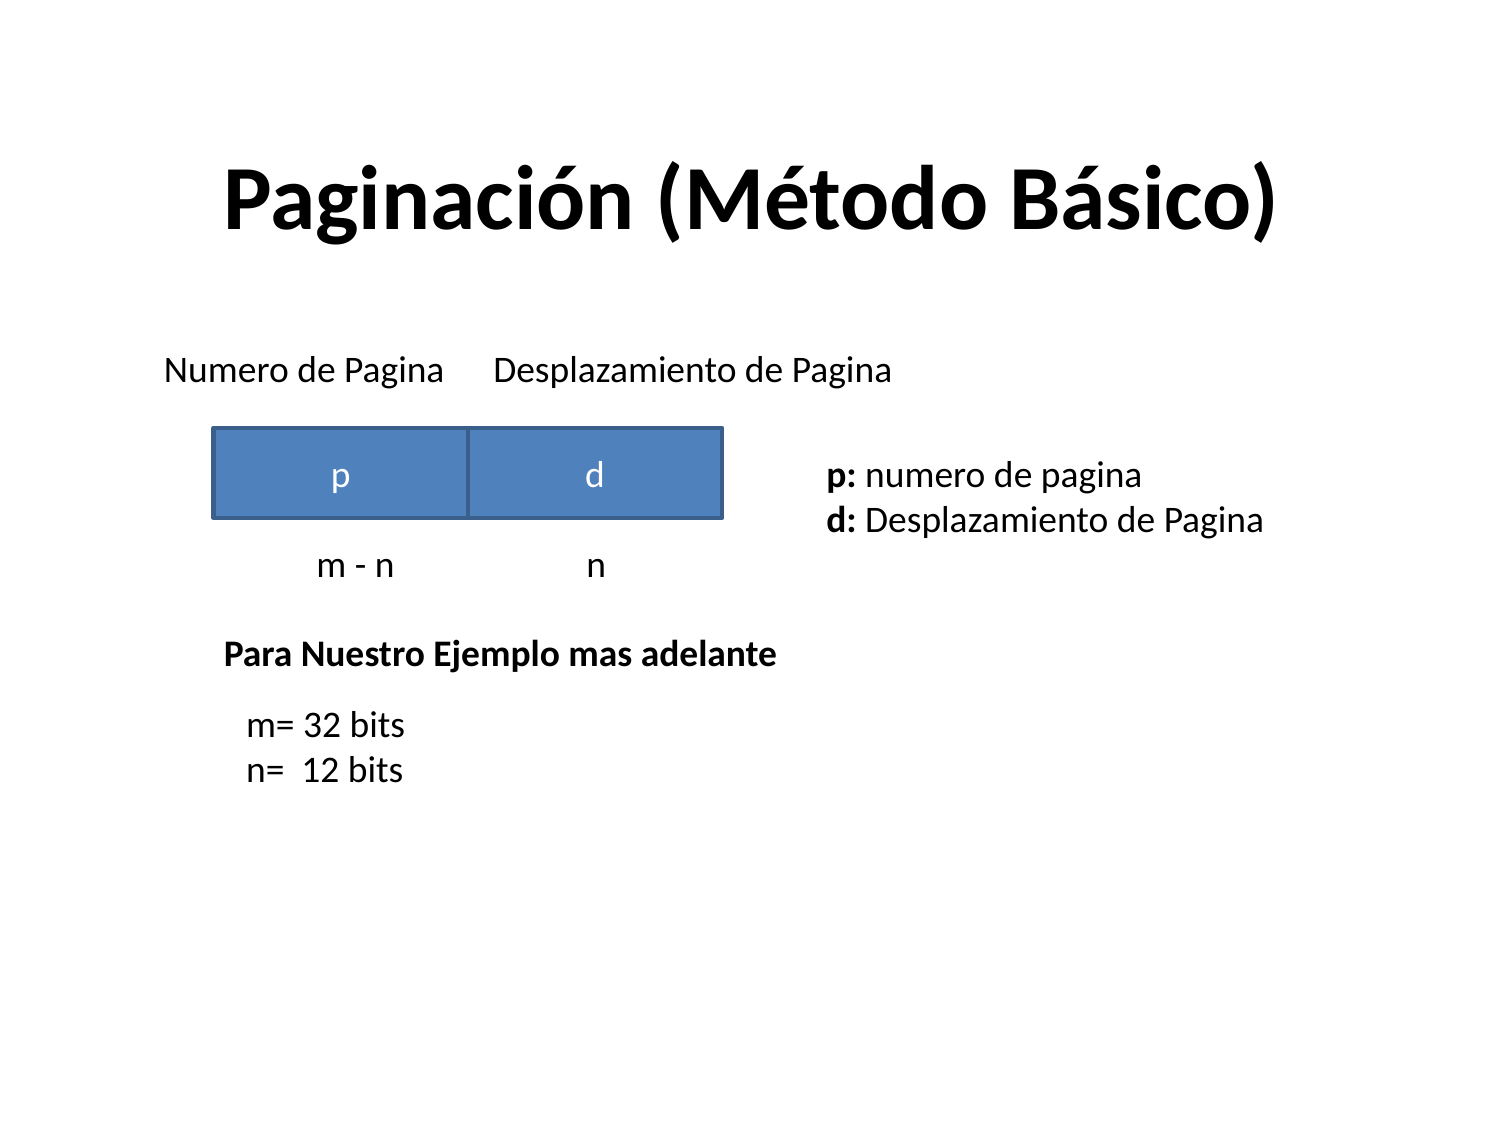

# Paginación (Método Básico)
Numero de Pagina
Desplazamiento de Pagina
p
d
 m - n
n
p: numero de pagina
d: Desplazamiento de Pagina
Para Nuestro Ejemplo mas adelante
m= 32 bits
n=  12 bits